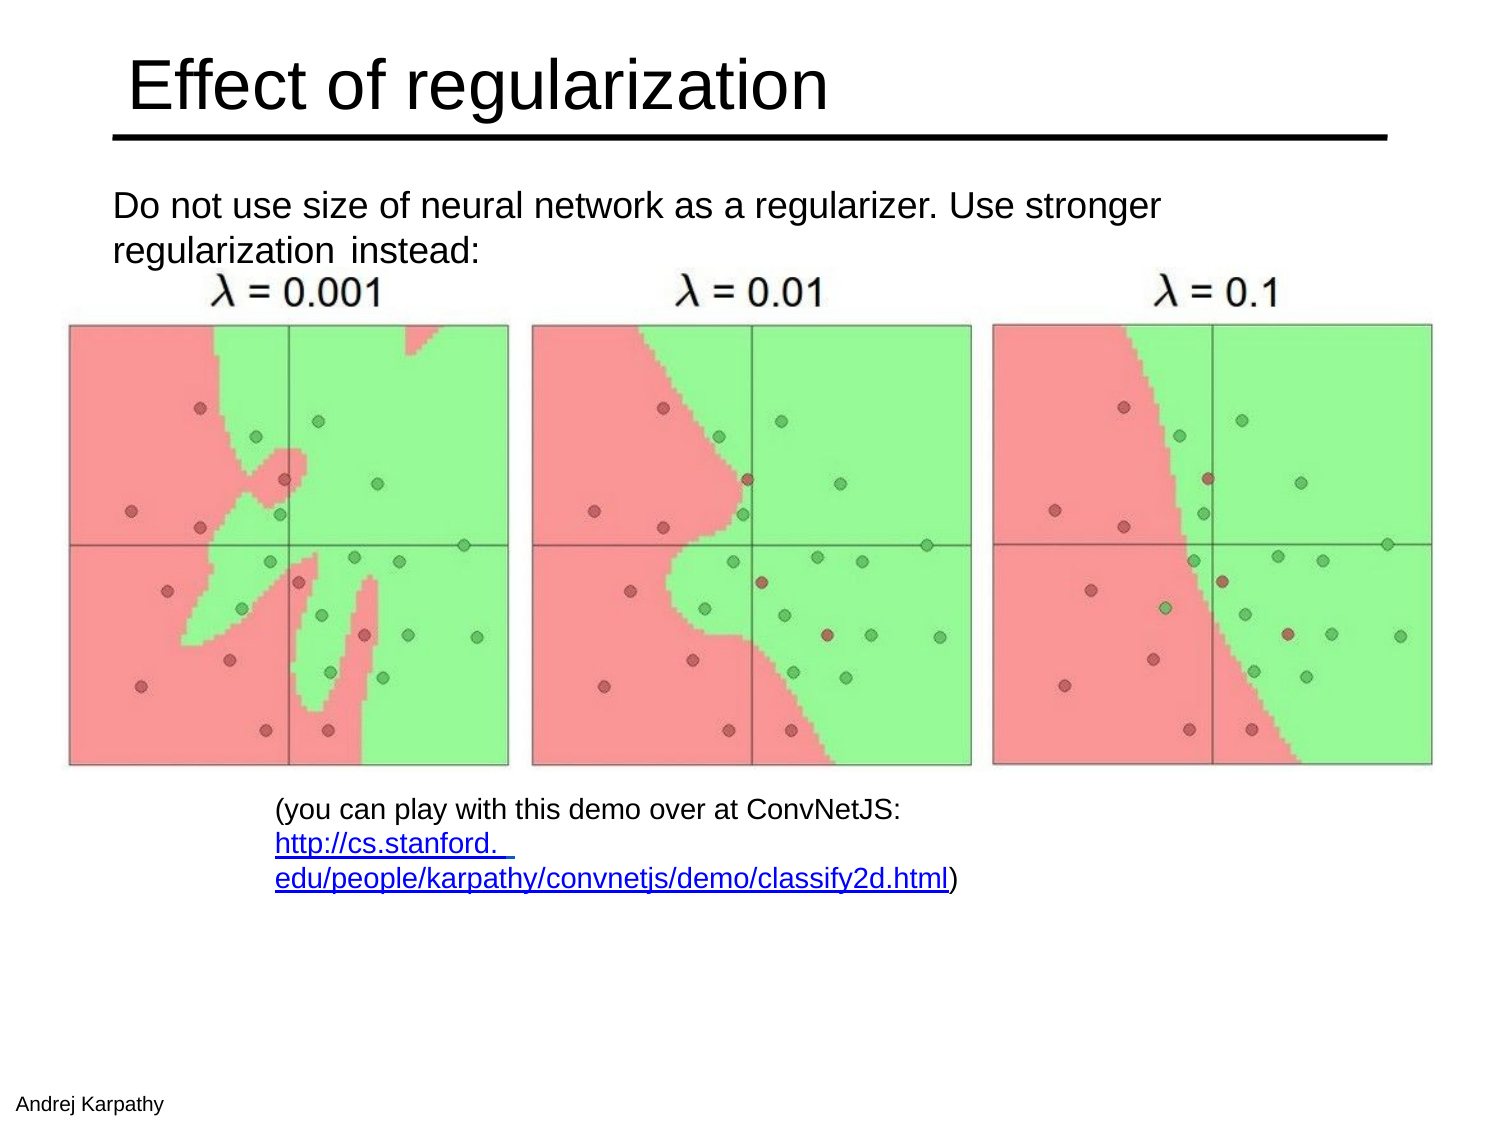

Effect of regularization
# Do not use size of neural network as a regularizer. Use stronger regularization instead:

(you can play with this demo over at ConvNetJS: http://cs.stanford.  edu/people/karpathy/convnetjs/demo/classify2d.html)
Andrej Karpathy